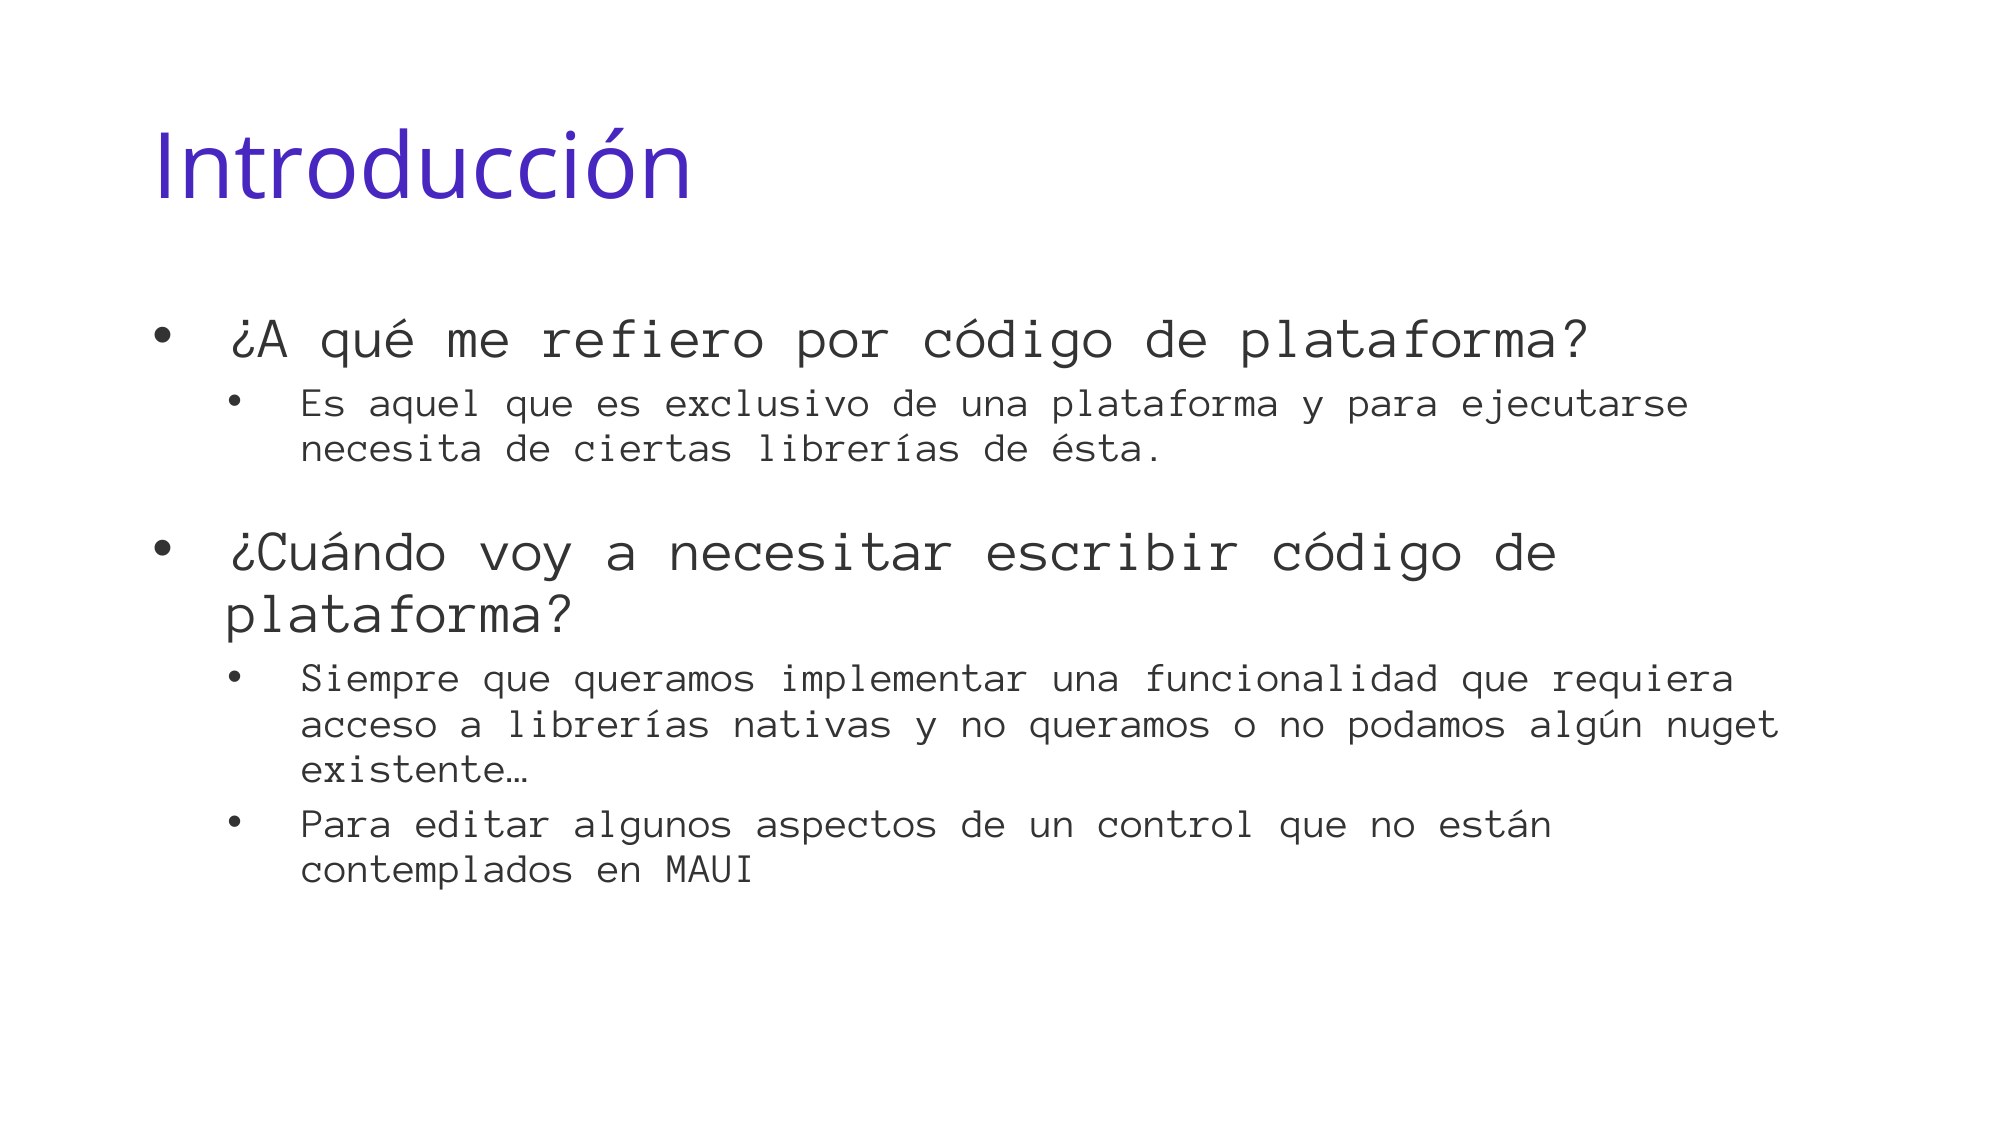

# Introducción
¿A qué me refiero por código de plataforma?
Es aquel que es exclusivo de una plataforma y para ejecutarse necesita de ciertas librerías de ésta.
¿Cuándo voy a necesitar escribir código de plataforma?
Siempre que queramos implementar una funcionalidad que requiera acceso a librerías nativas y no queramos o no podamos algún nuget existente…
Para editar algunos aspectos de un control que no están contemplados en MAUI